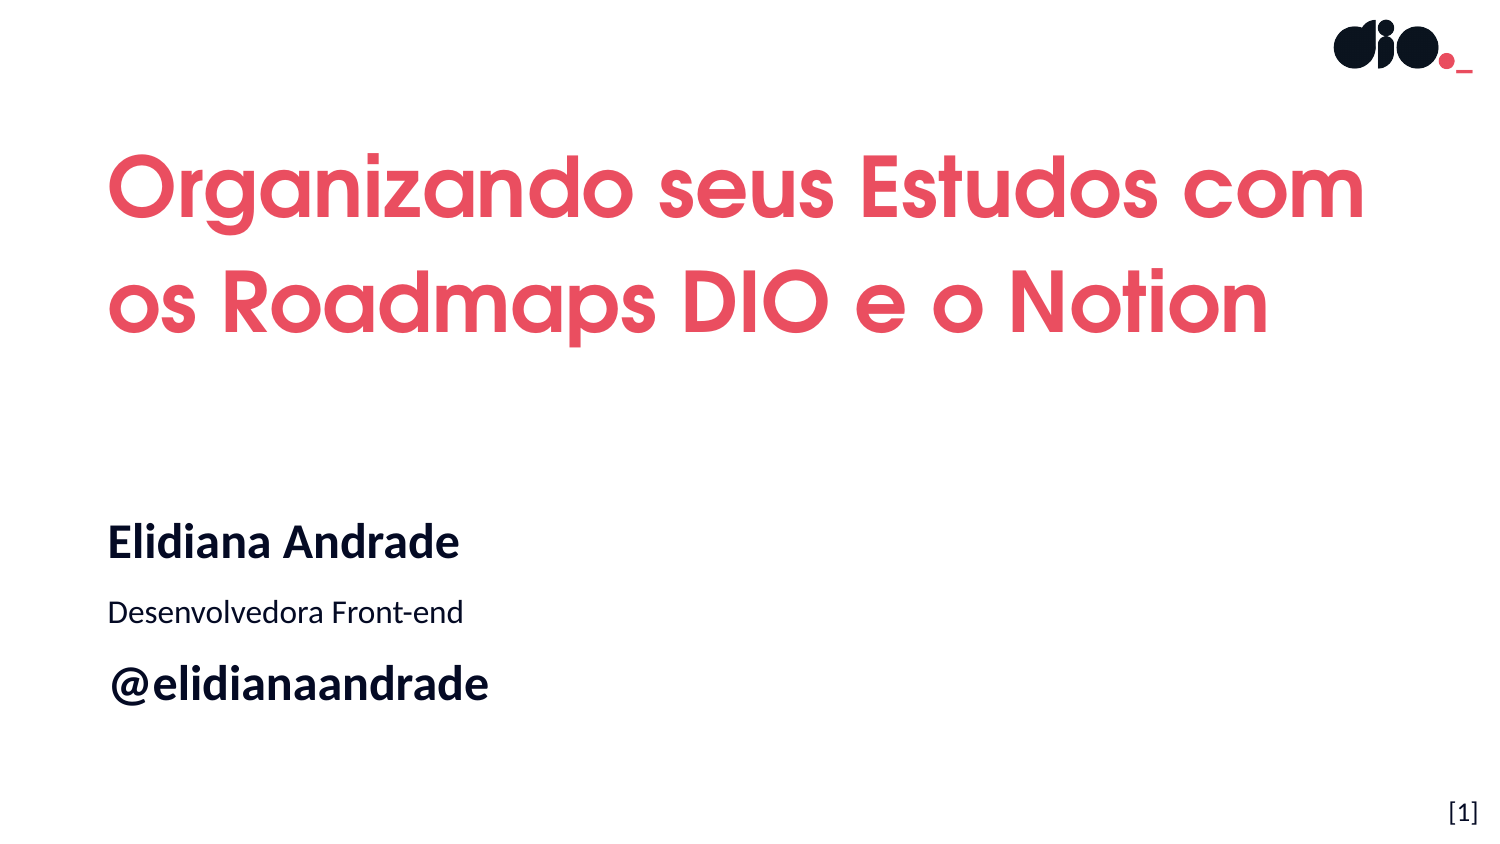

Organizando seus Estudos com os Roadmaps DIO e o Notion
Elidiana Andrade
Desenvolvedora Front-end
@elidianaandrade
[1]